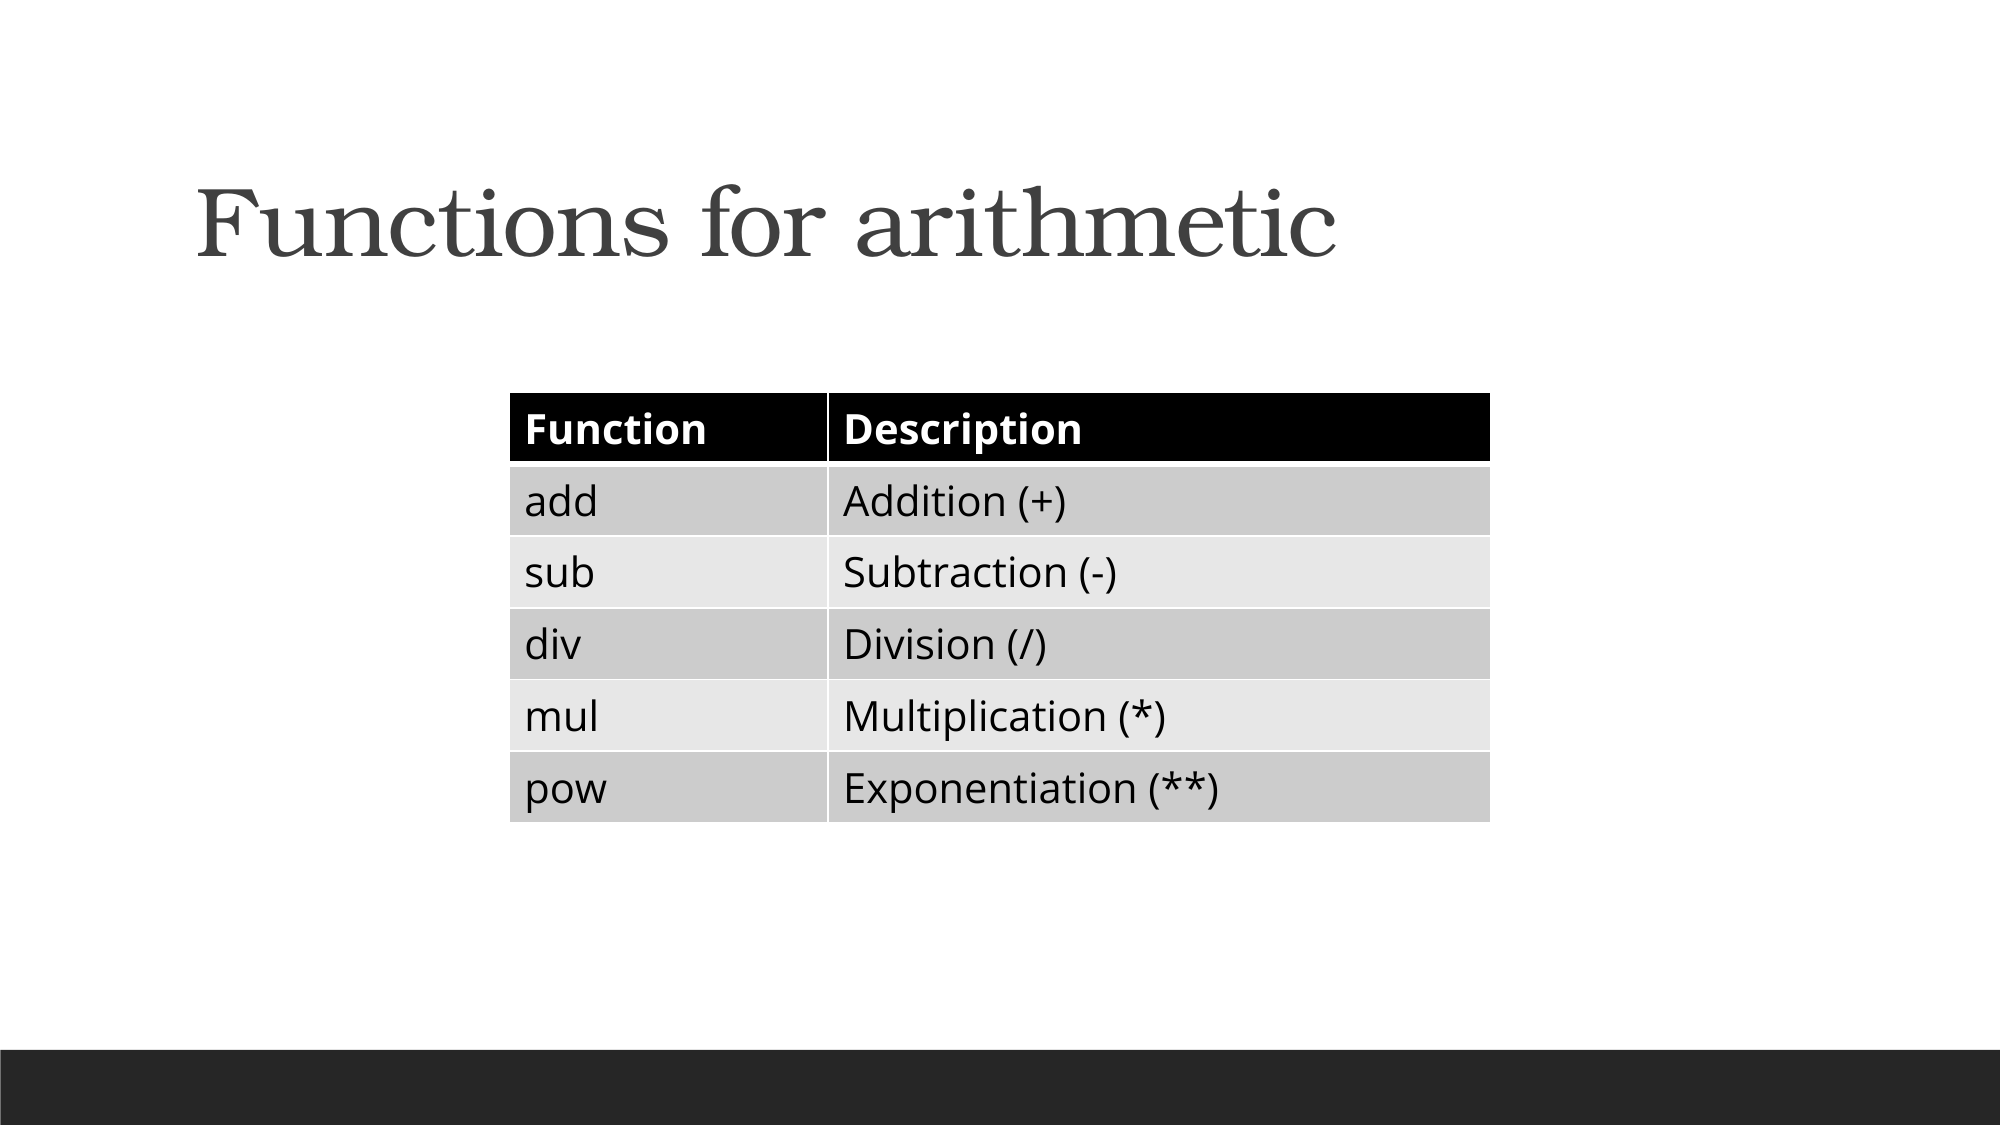

# Functions for arithmetic
| Function | Description |
| --- | --- |
| add | Addition (+) |
| sub | Subtraction (-) |
| div | Division (/) |
| mul | Multiplication (\*) |
| pow | Exponentiation (\*\*) |